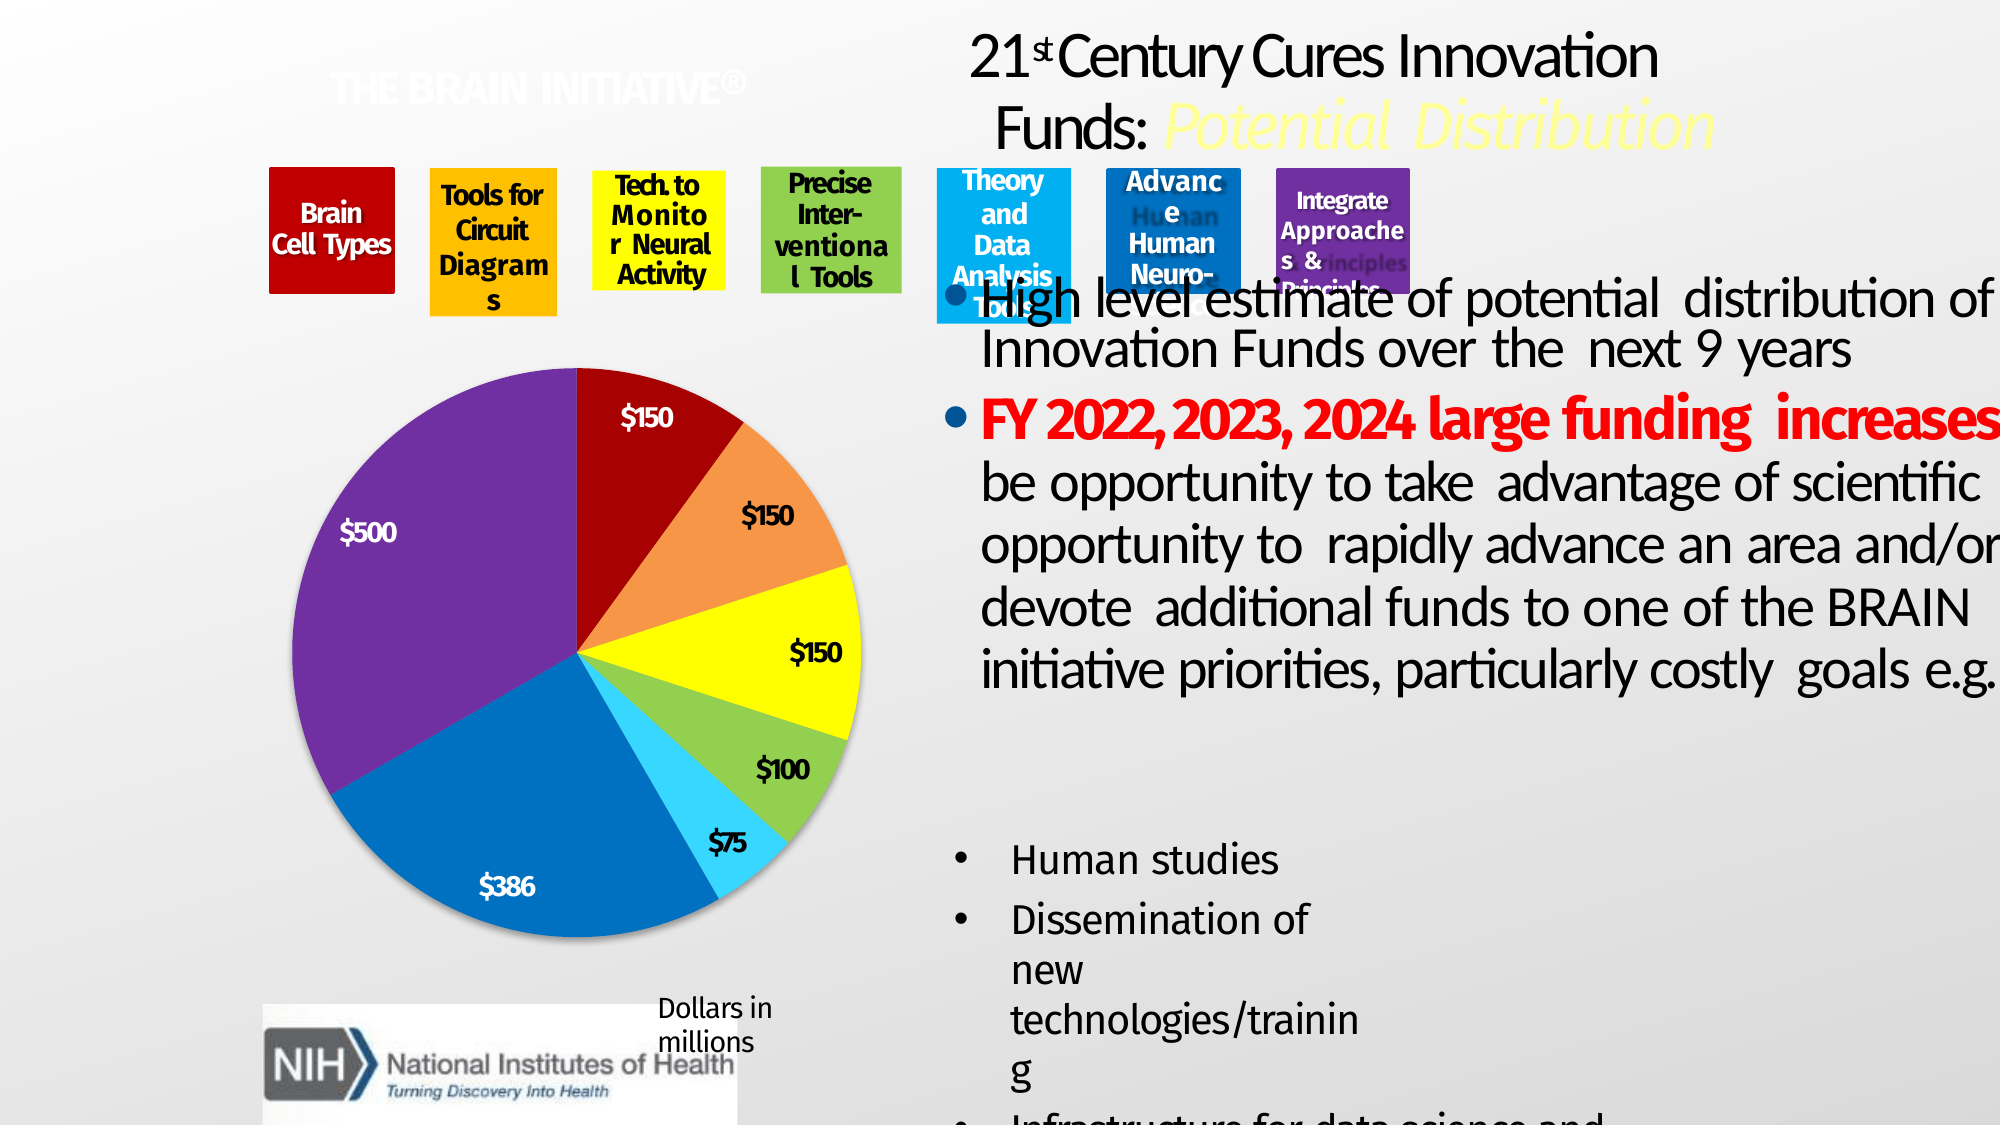

# 21st Century Cures Innovation  Funds: Potential Distribution
THE BRAIN INITIATIVE®

Advance  Human  Neuro-  science
Precise  Inter-  ventional  Tools
Tools for  Circuit  Diagrams
Theory
and Data  Analysis  Tools

Tech. to  Monitor  Neural  Activity

Integrate  Approaches  & Principles

Brain  Cell Types

High level estimate of potential  distribution of Innovation Funds over the  next 9 years
FY 2022, 2023, 2024 large funding  increases may be opportunity to take  advantage of scientific opportunity to  rapidly advance an area and/or devote  additional funds to one of the BRAIN  initiative priorities, particularly costly  goals e.g.:

$150

$150
$500

$150

$100
Human studies
Dissemination of new  technologies/training
Infrastructure for data science and new  data sharing platforms
$75
$386
Dollars in millions